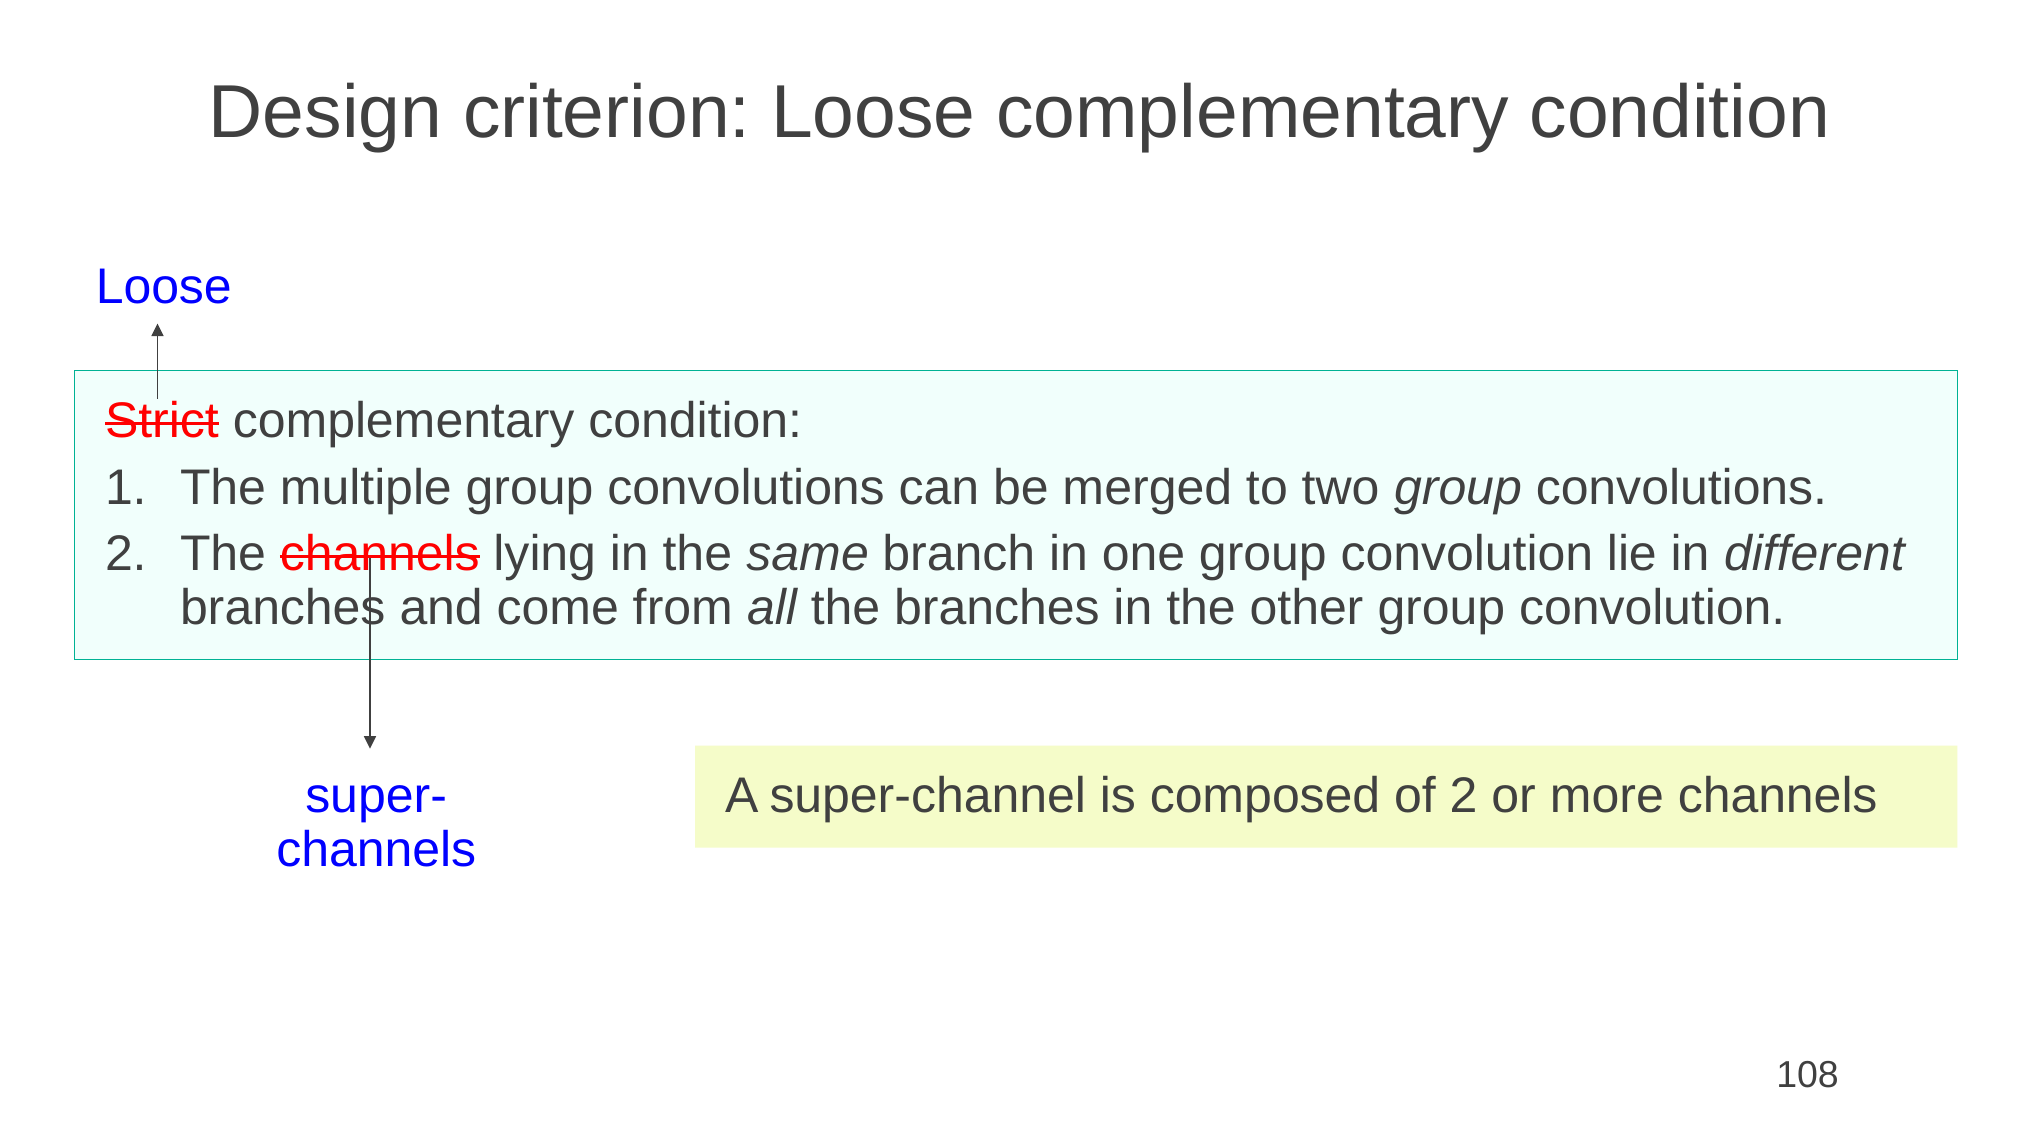

Design criterion: Loose complementary condition
Loose
Strict complementary condition:
The multiple group convolutions can be merged to two group convolutions.
The channels lying in the same branch in one group convolution lie in different branches and come from all the branches in the other group convolution.
super-channels
A super-channel is composed of 2 or more channels
108